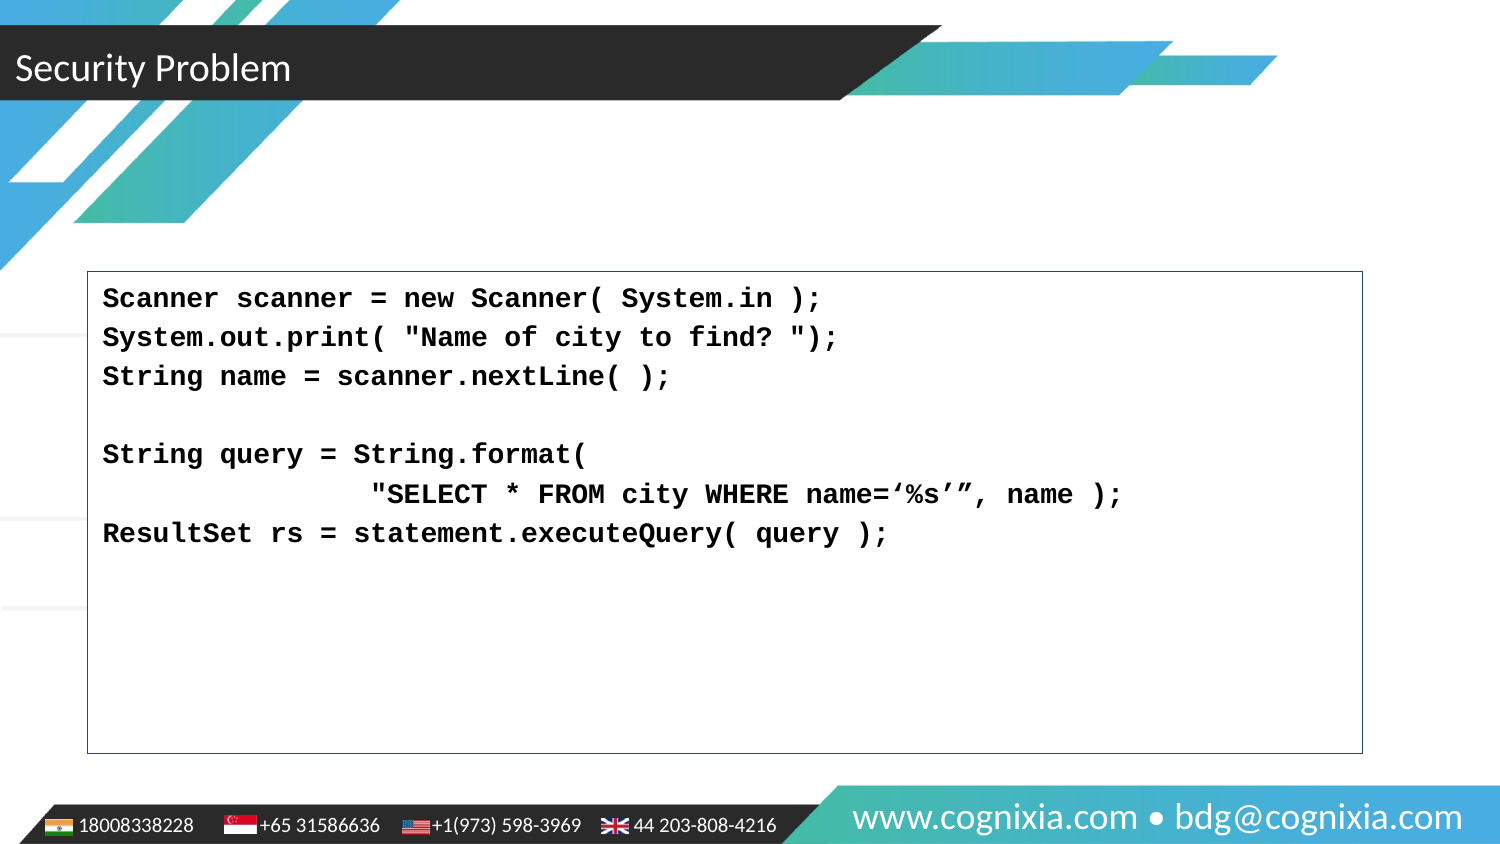

Security Problem
Scanner scanner = new Scanner( System.in );
System.out.print( "Name of city to find? ");
String name = scanner.nextLine( );

String query = String.format(
                "SELECT * FROM city WHERE name=‘%s’”, name );
ResultSet rs = statement.executeQuery( query );